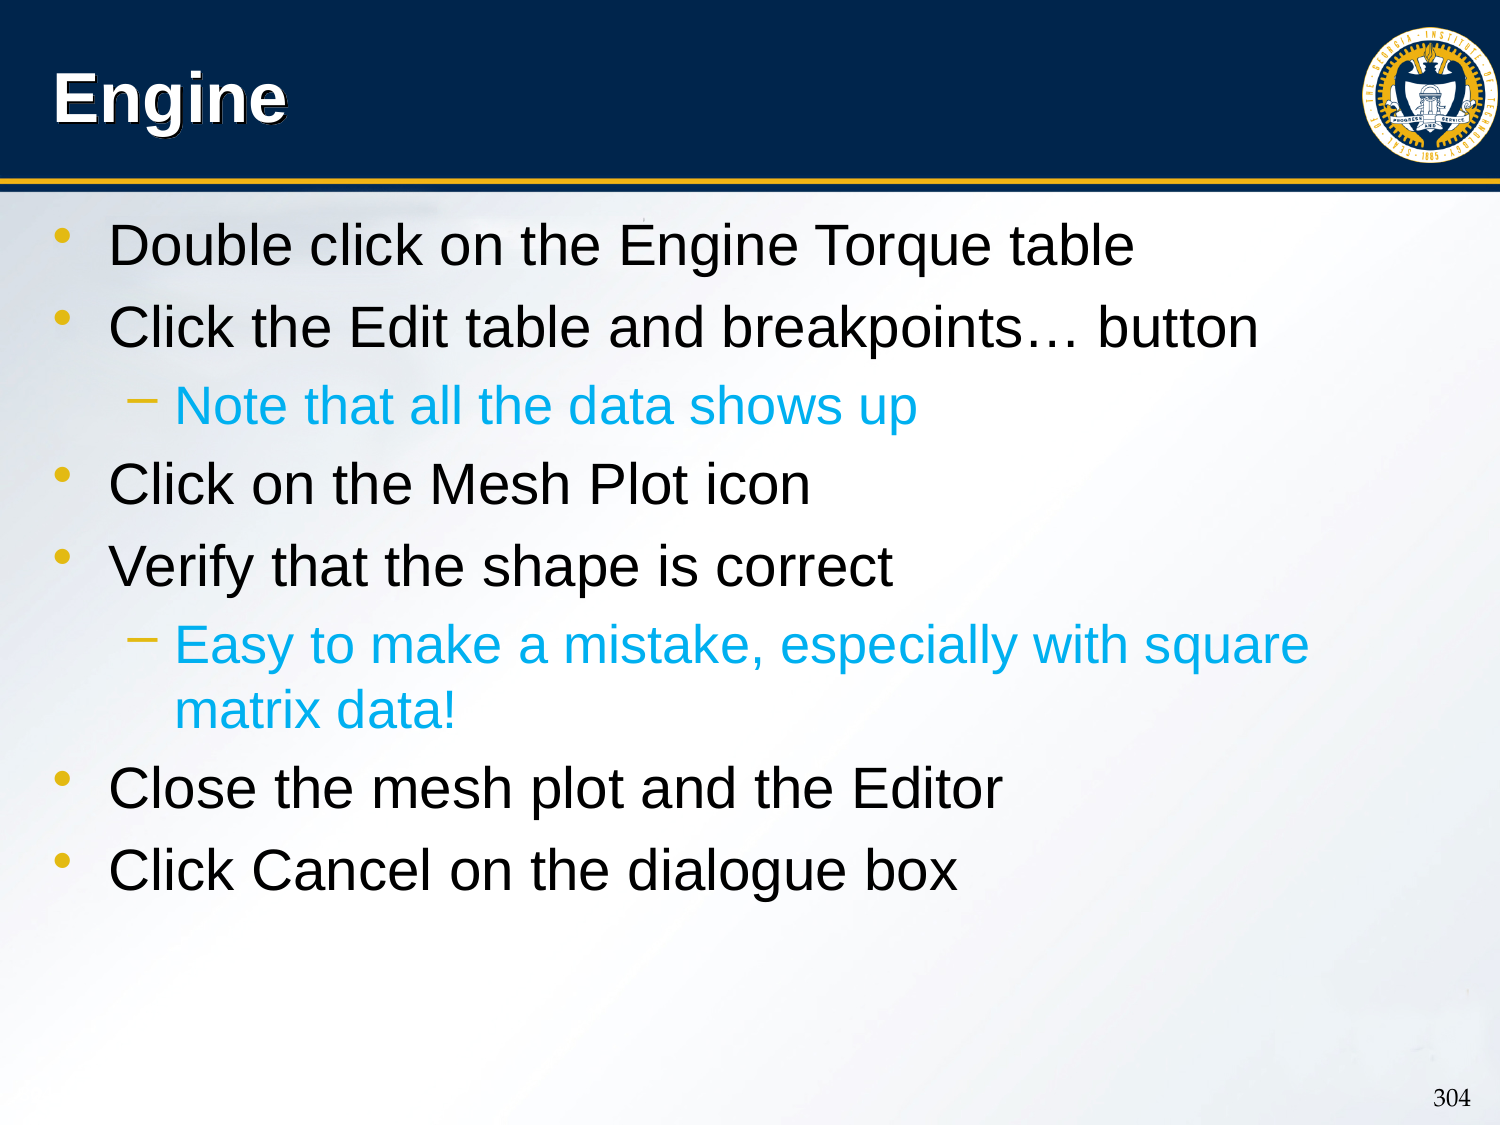

# Engine

Double click on the Engine Torque table
Click the Edit table and breakpoints… button
Note that all the data shows up
Click on the Mesh Plot icon
Verify that the shape is correct
Easy to make a mistake, especially with square matrix data!
Close the mesh plot and the Editor
Click Cancel on the dialogue box